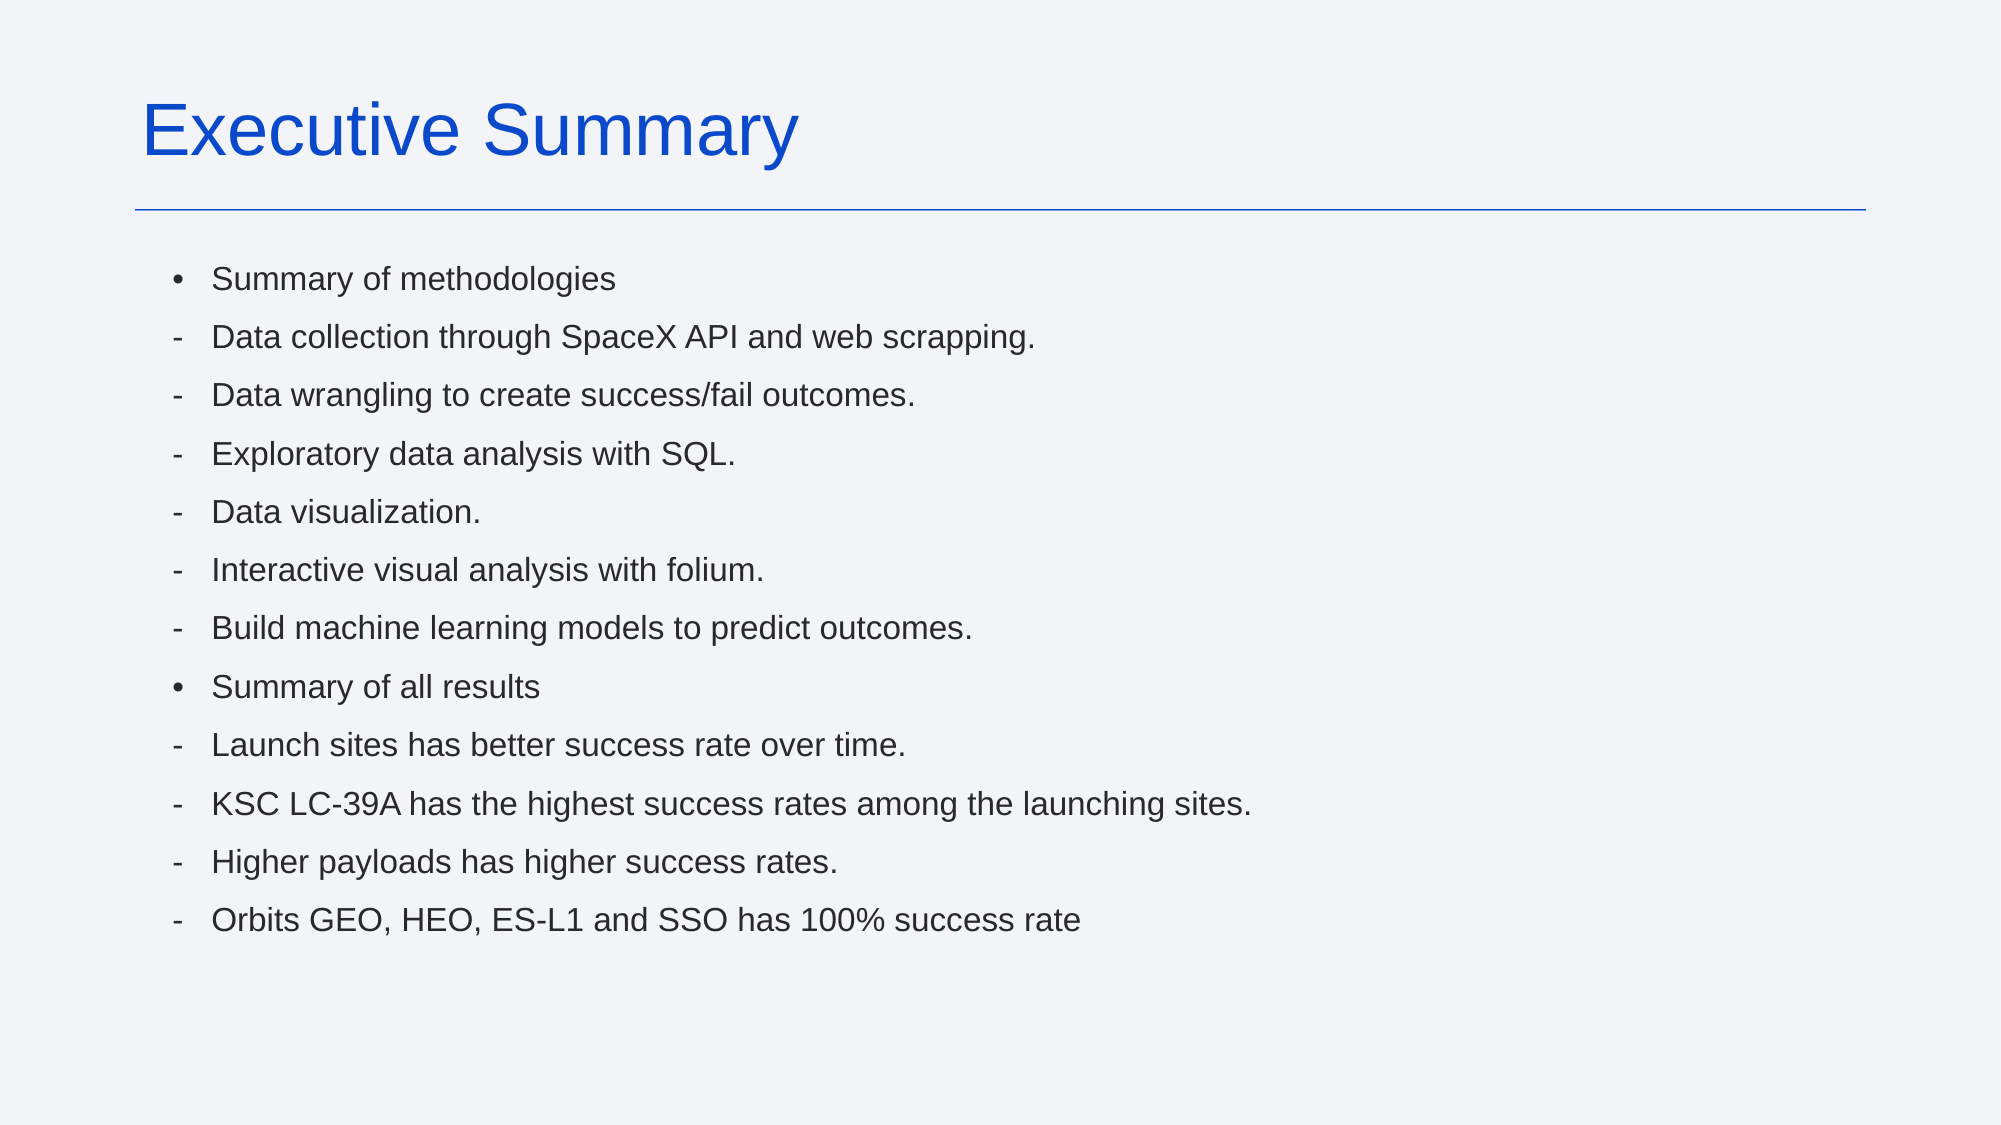

Executive Summary
Summary of methodologies
Data collection through SpaceX API and web scrapping.
Data wrangling to create success/fail outcomes.
Exploratory data analysis with SQL.
Data visualization.
Interactive visual analysis with folium.
Build machine learning models to predict outcomes.
Summary of all results
Launch sites has better success rate over time.
KSC LC-39A has the highest success rates among the launching sites.
Higher payloads has higher success rates.
Orbits GEO, HEO, ES-L1 and SSO has 100% success rate